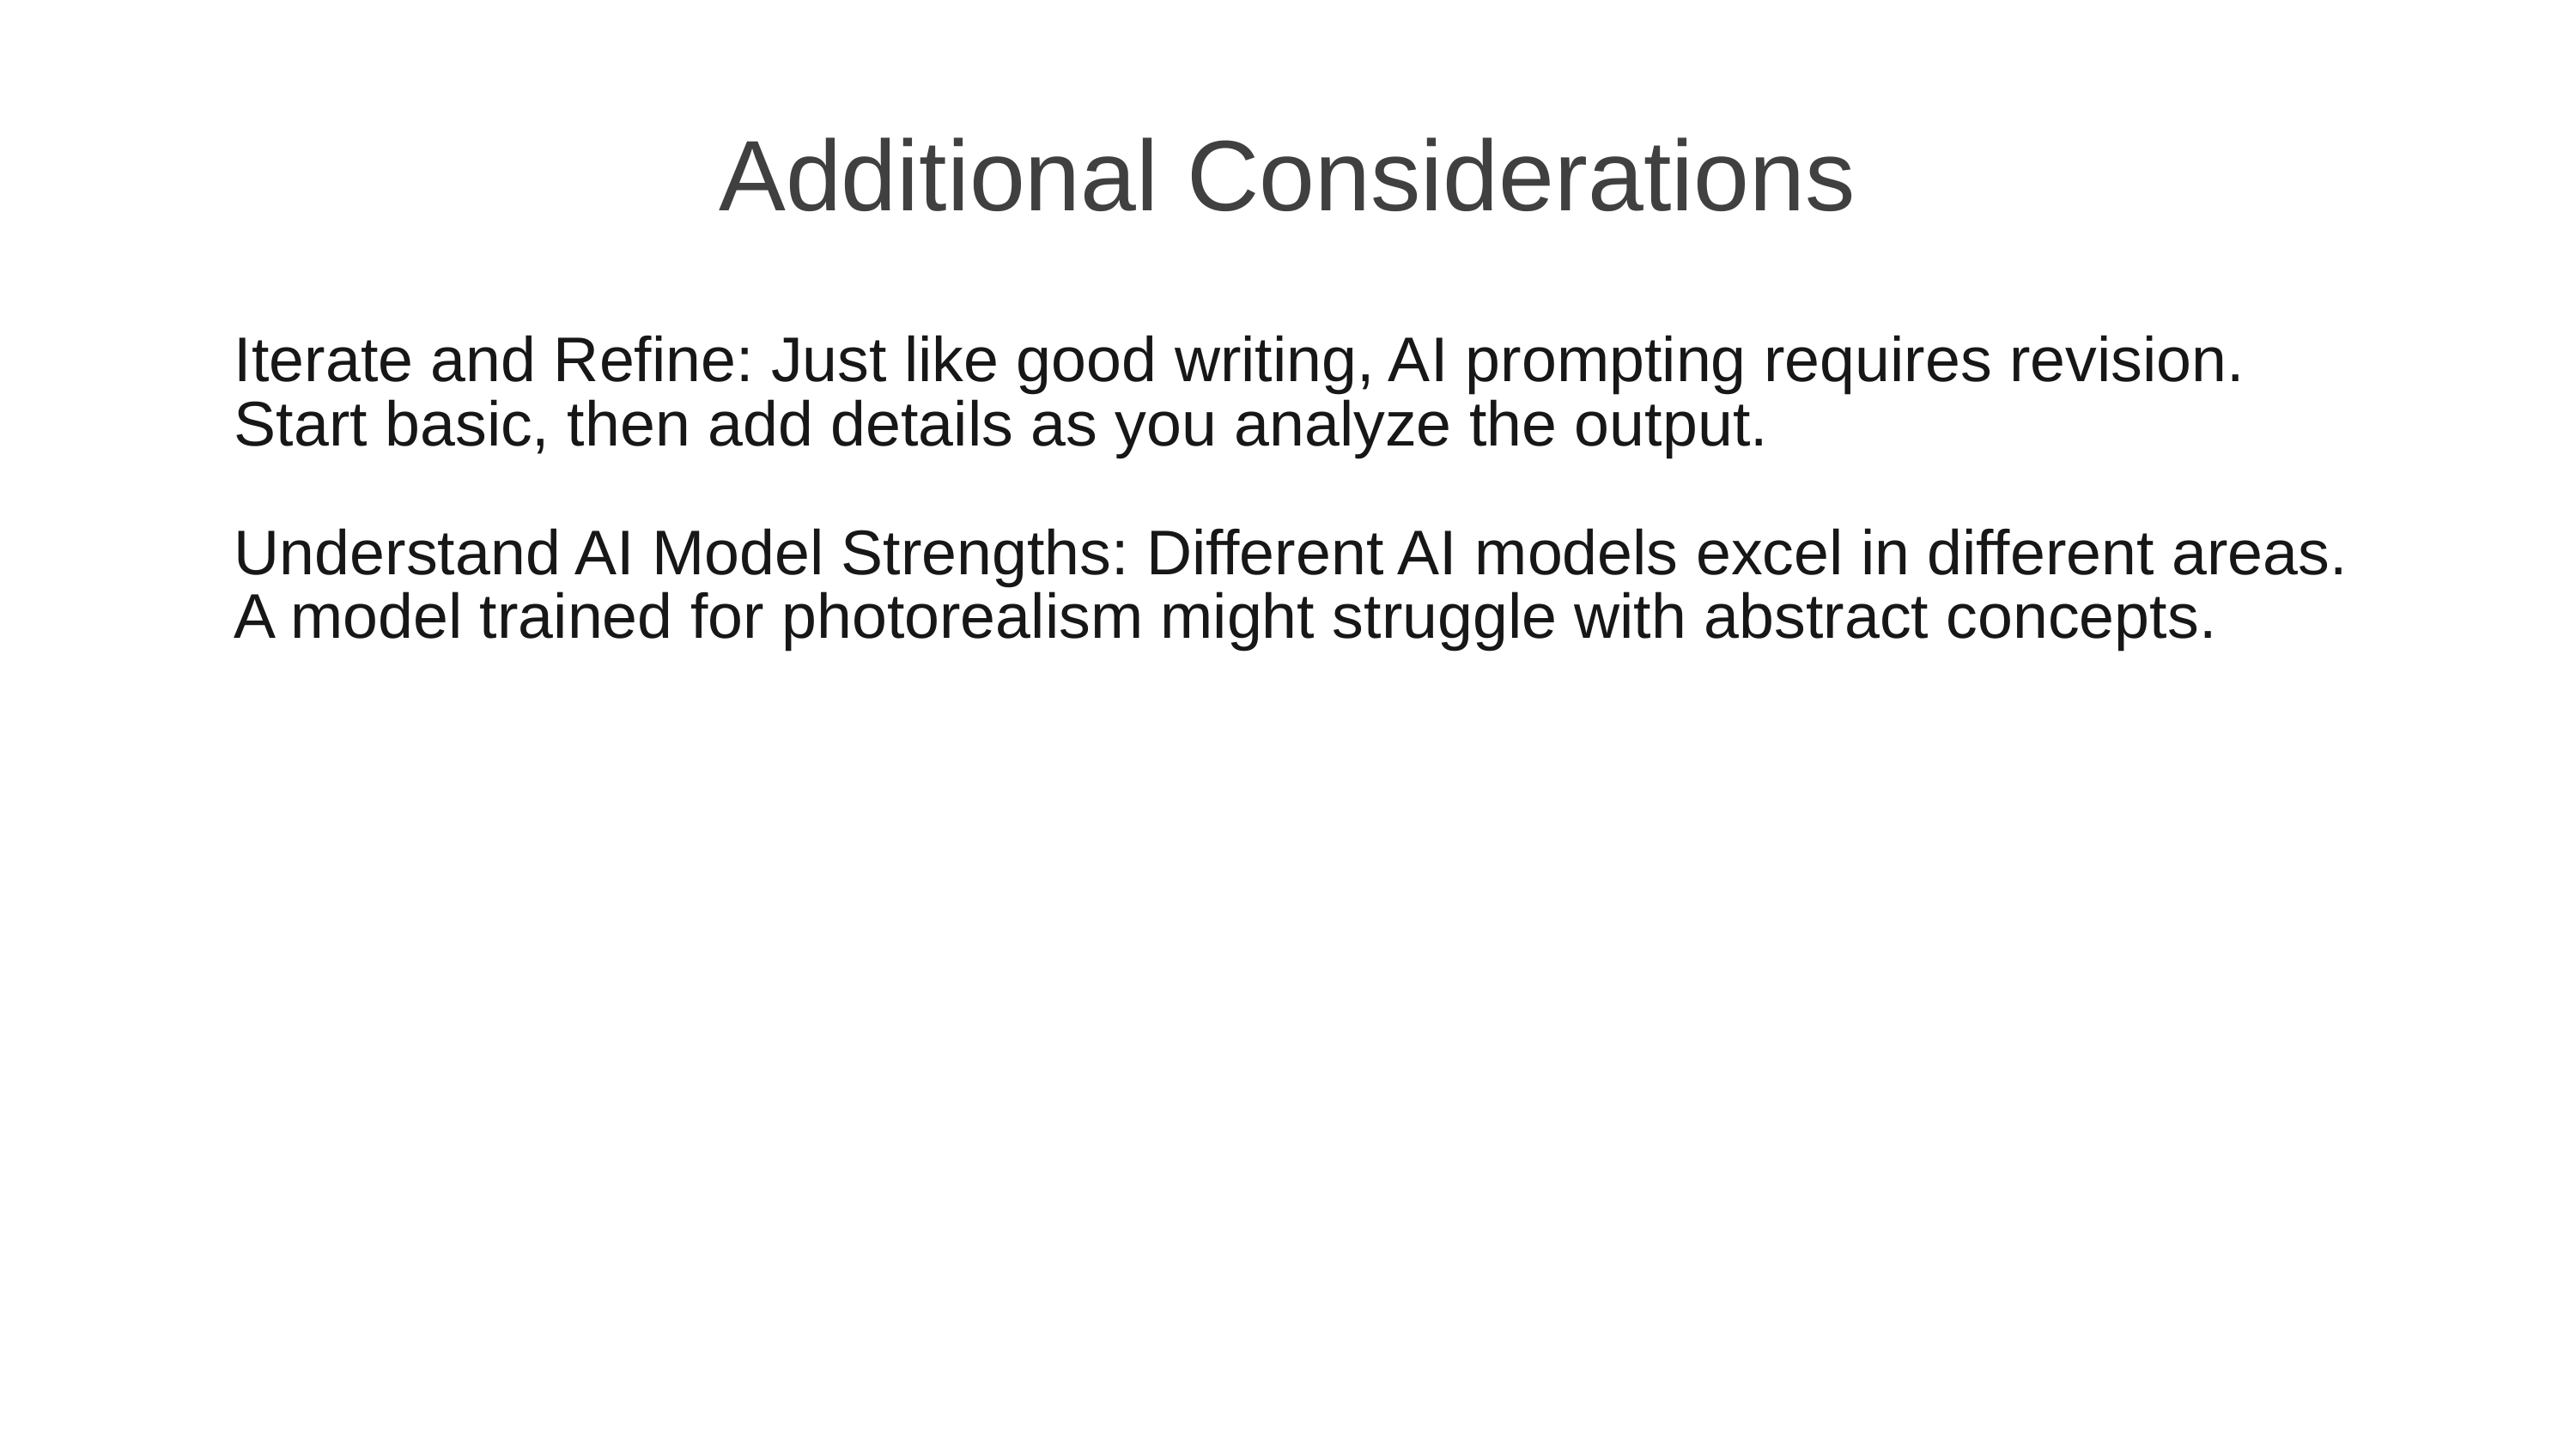

# Additional Considerations
Iterate and Refine: Just like good writing, AI prompting requires revision. Start basic, then add details as you analyze the output.

Understand AI Model Strengths: Different AI models excel in different areas. A model trained for photorealism might struggle with abstract concepts.